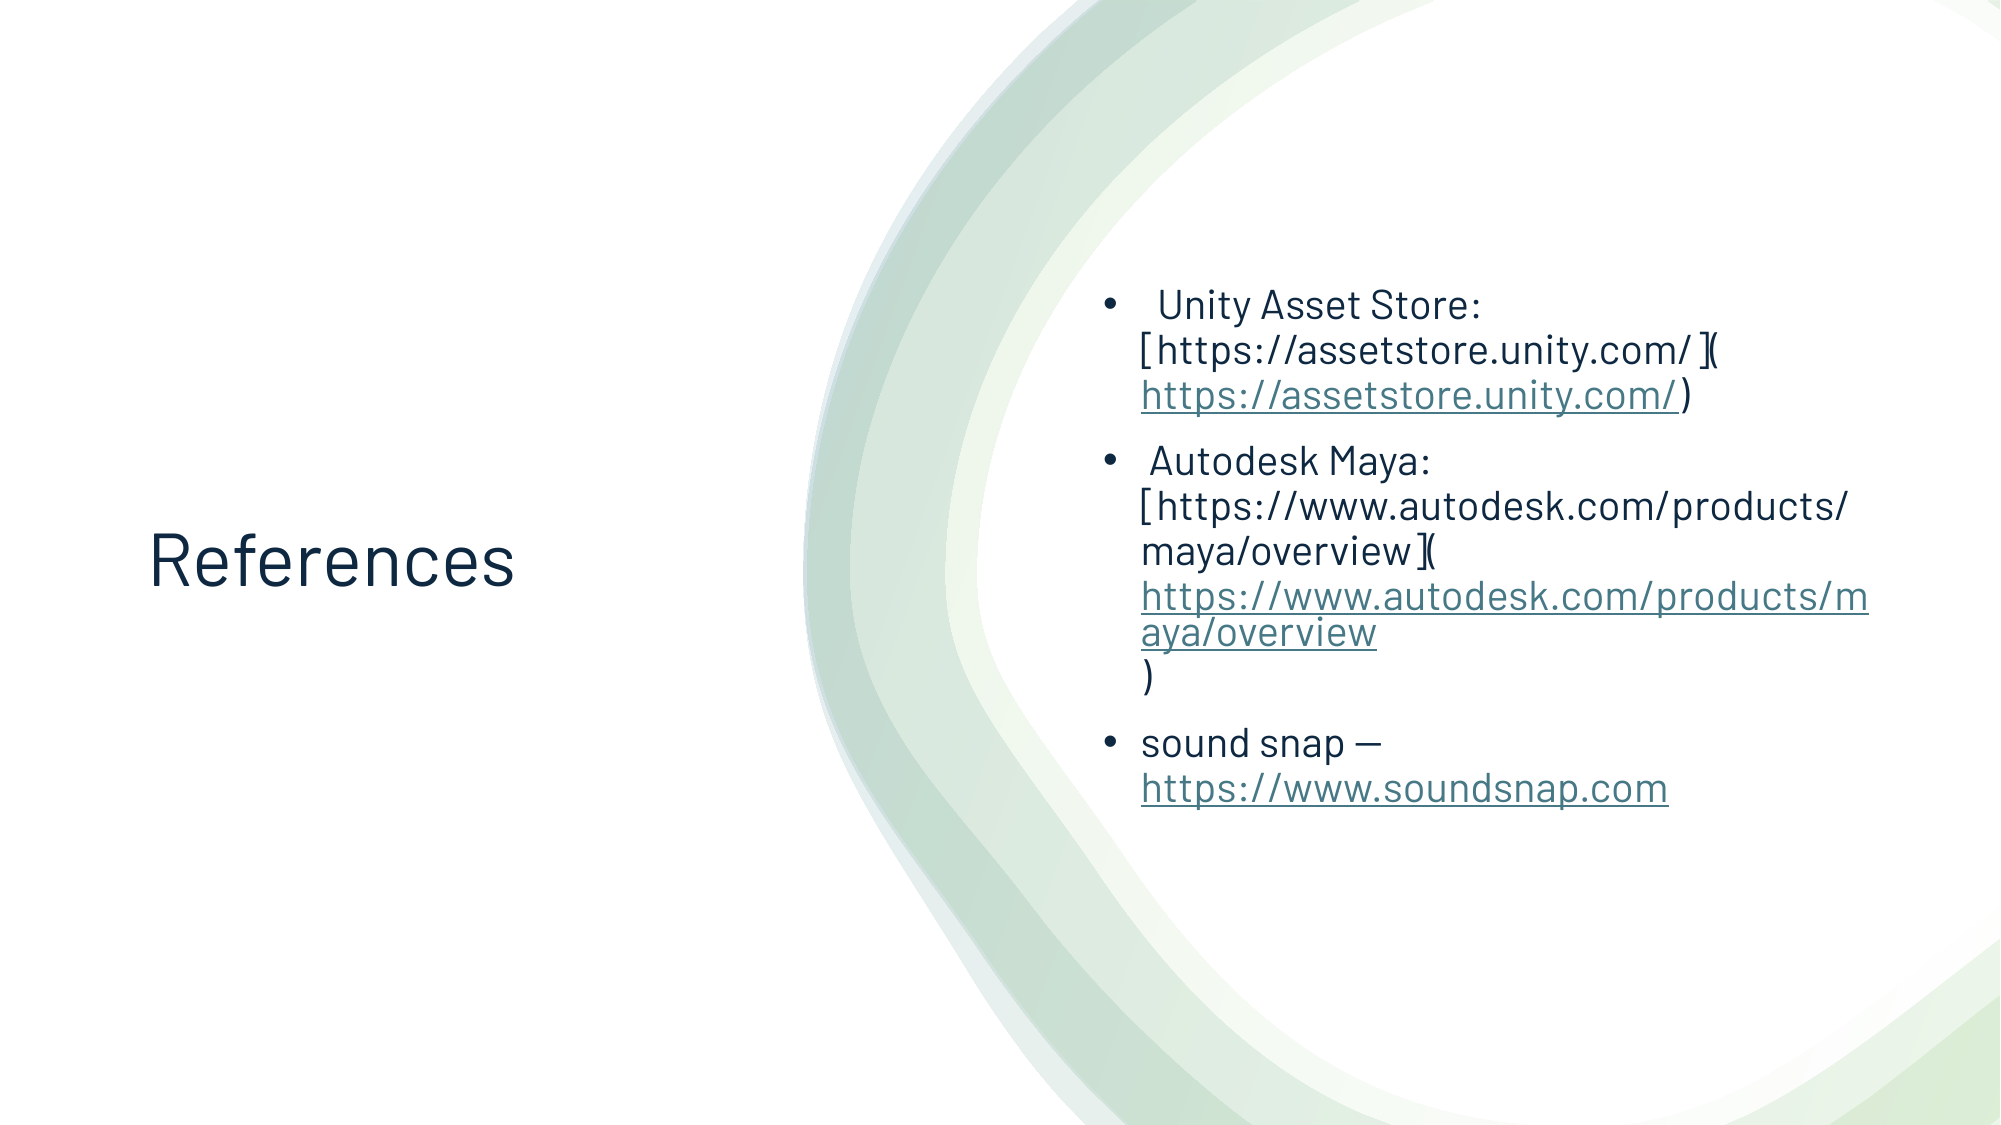

Unity Asset Store: [https://assetstore.unity.com/](https://assetstore.unity.com/)
 Autodesk Maya: [https://www.autodesk.com/products/maya/overview](https://www.autodesk.com/products/maya/overview)
sound snap -- https://www.soundsnap.com

# References